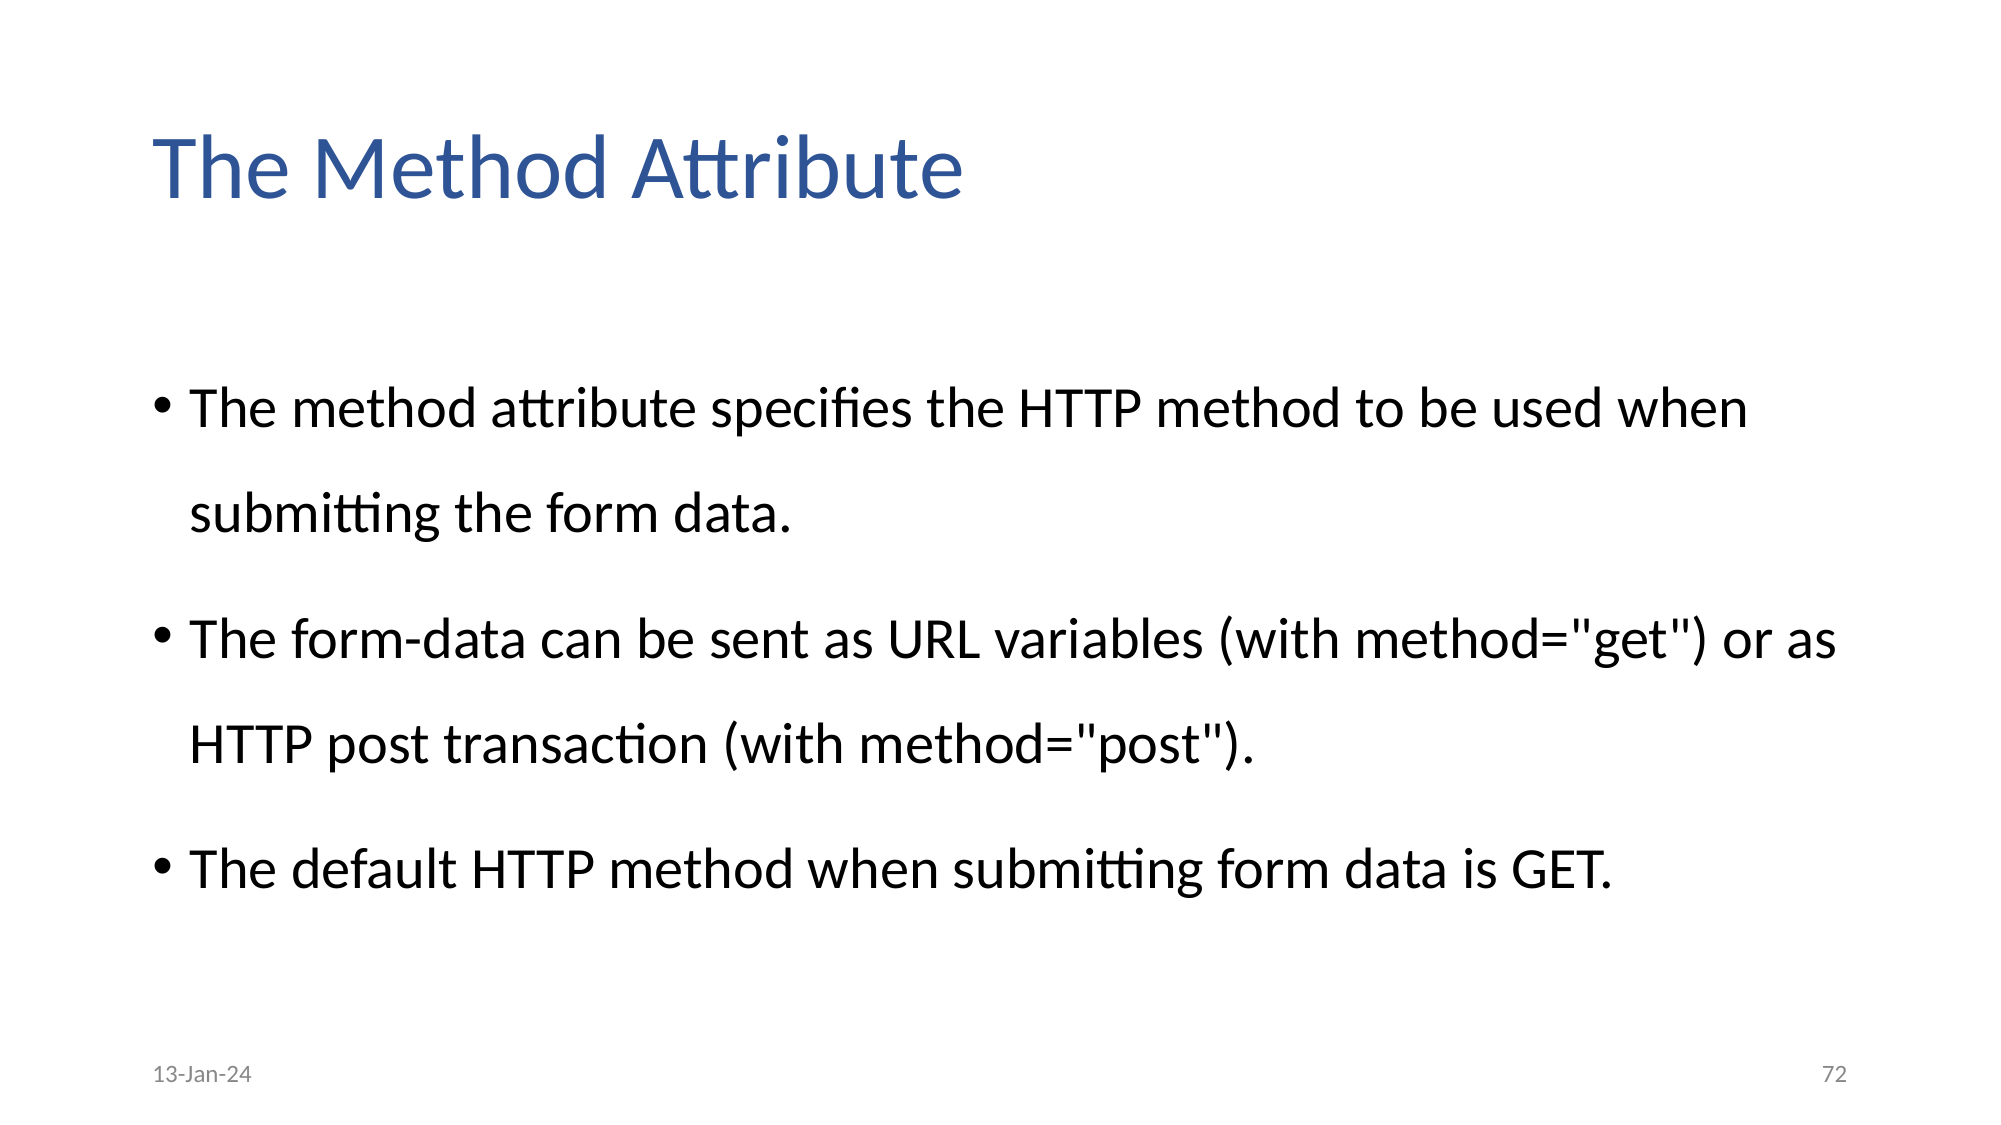

# The Method Attribute
The method attribute specifies the HTTP method to be used when submitting the form data.
The form-data can be sent as URL variables (with method="get") or as HTTP post transaction (with method="post").
The default HTTP method when submitting form data is GET.
13-Jan-24
72